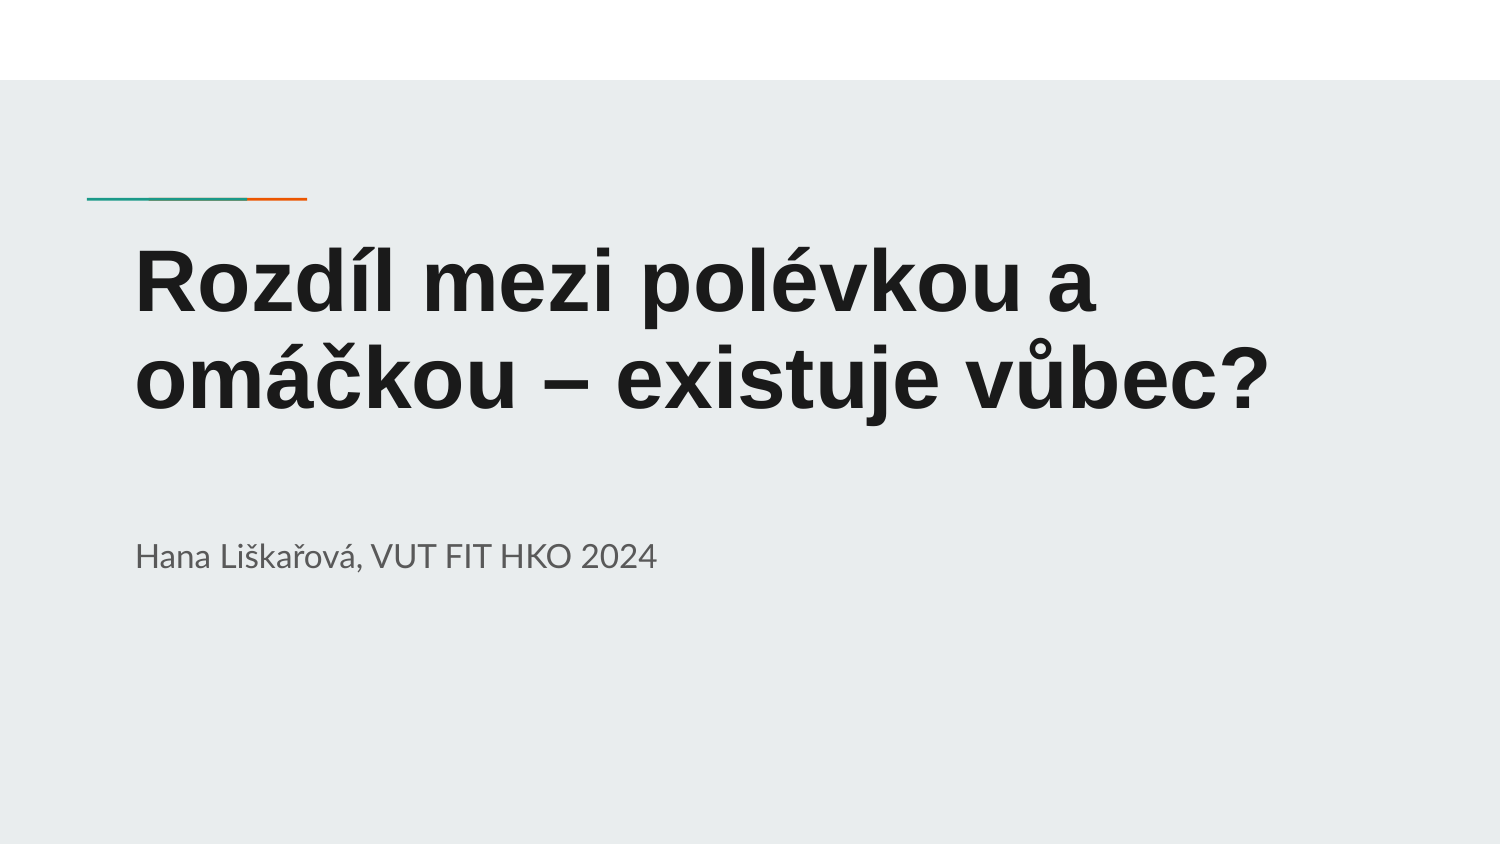

# Rozdíl mezi polévkou a omáčkou – existuje vůbec?
Hana Liškařová, VUT FIT HKO 2024